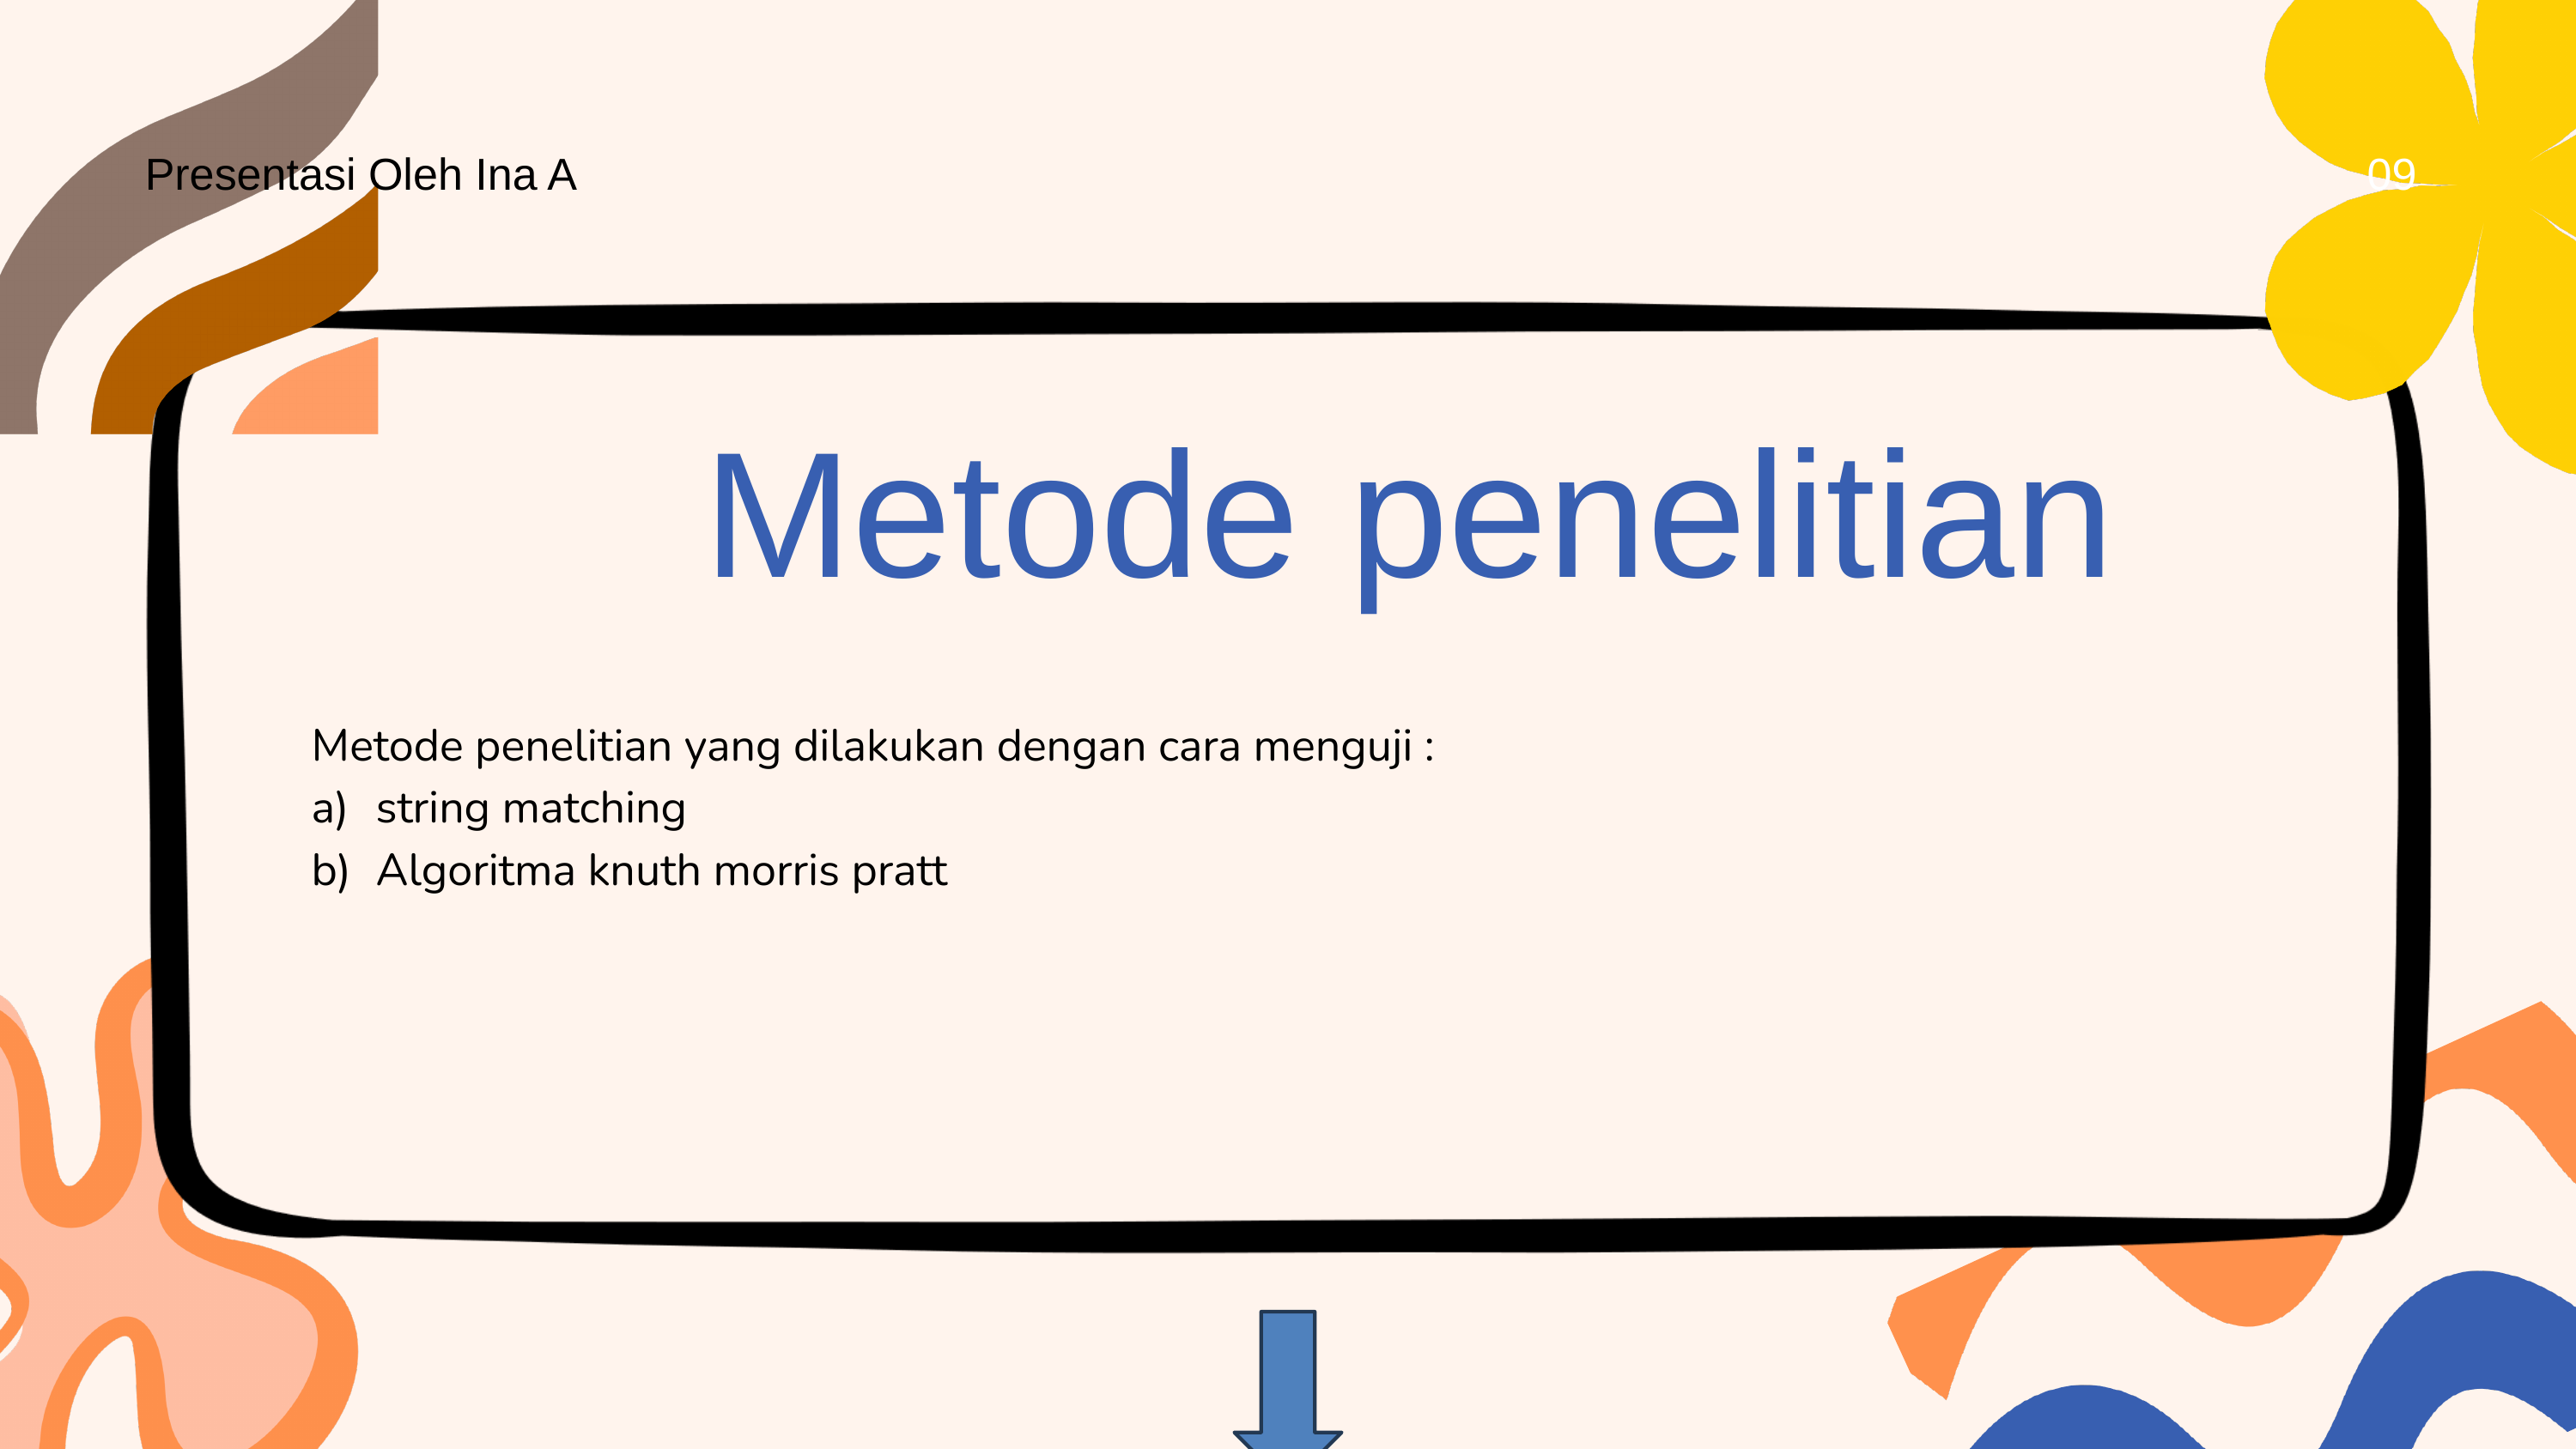

Presentasi Oleh Ina A
09

Metode penelitian
Metode penelitian yang dilakukan dengan cara menguji :
string matching
Algoritma knuth morris pratt